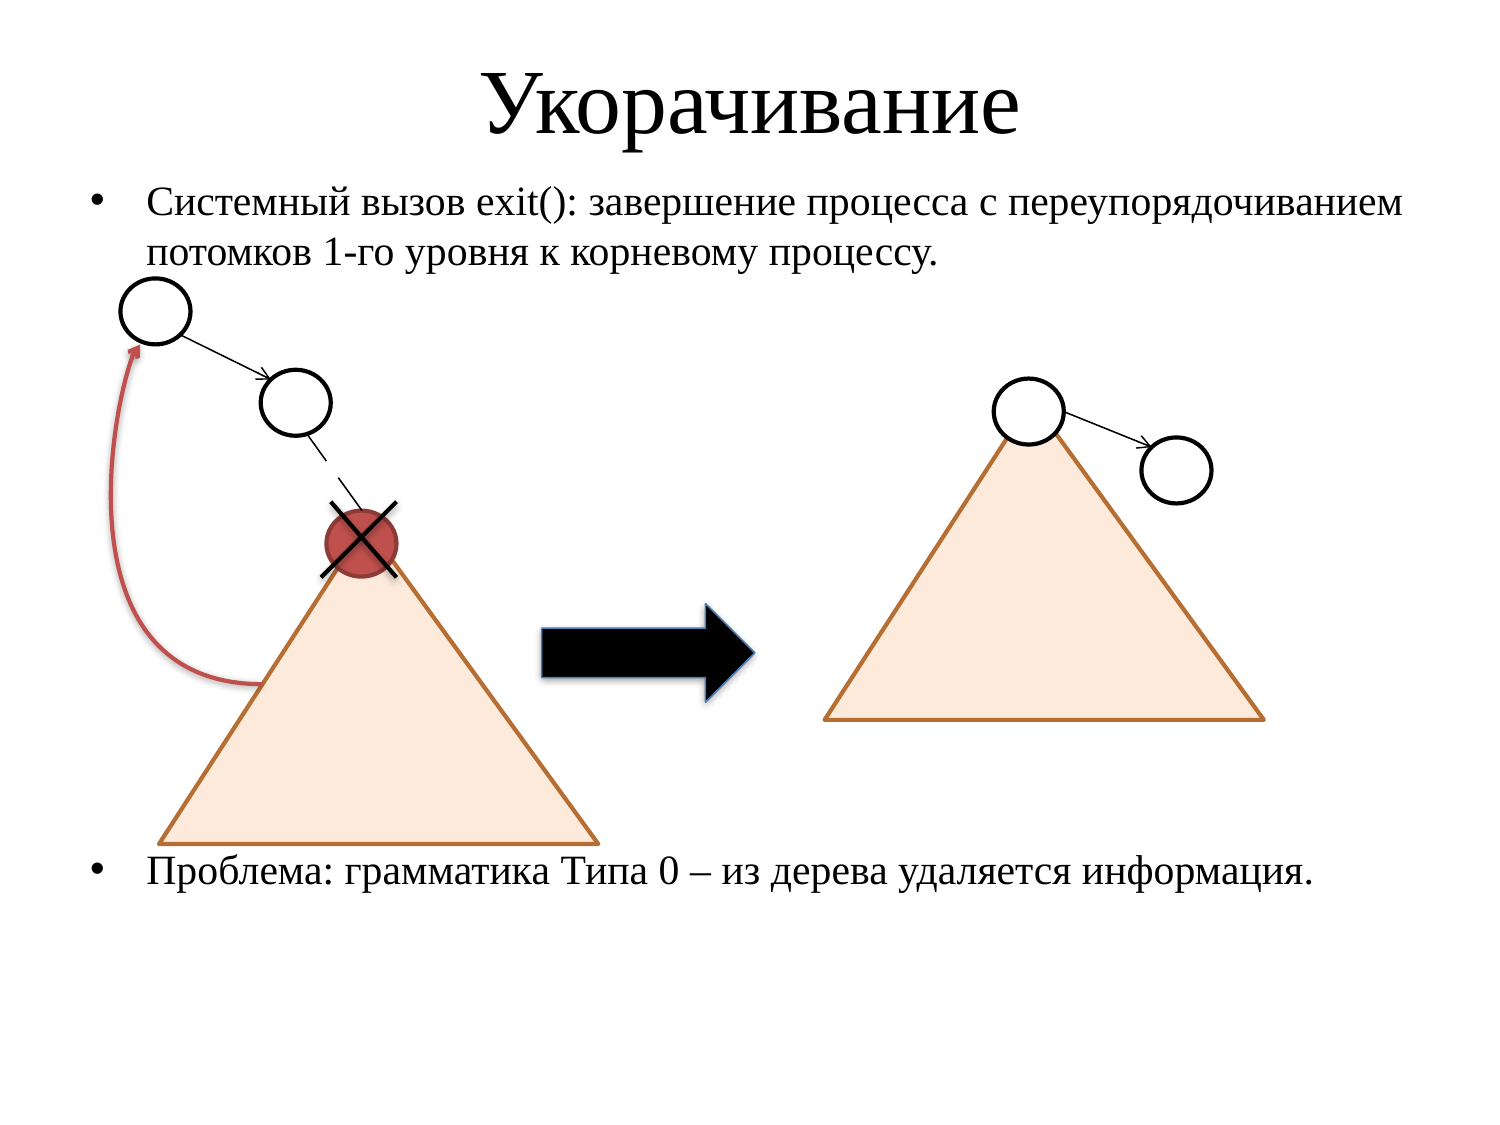

# Укорачивание
Системный вызов exit(): завершение процесса с переупорядочиванием потомков 1-го уровня к корневому процессу.

Проблема: грамматика Типа 0 – из дерева удаляется информация.